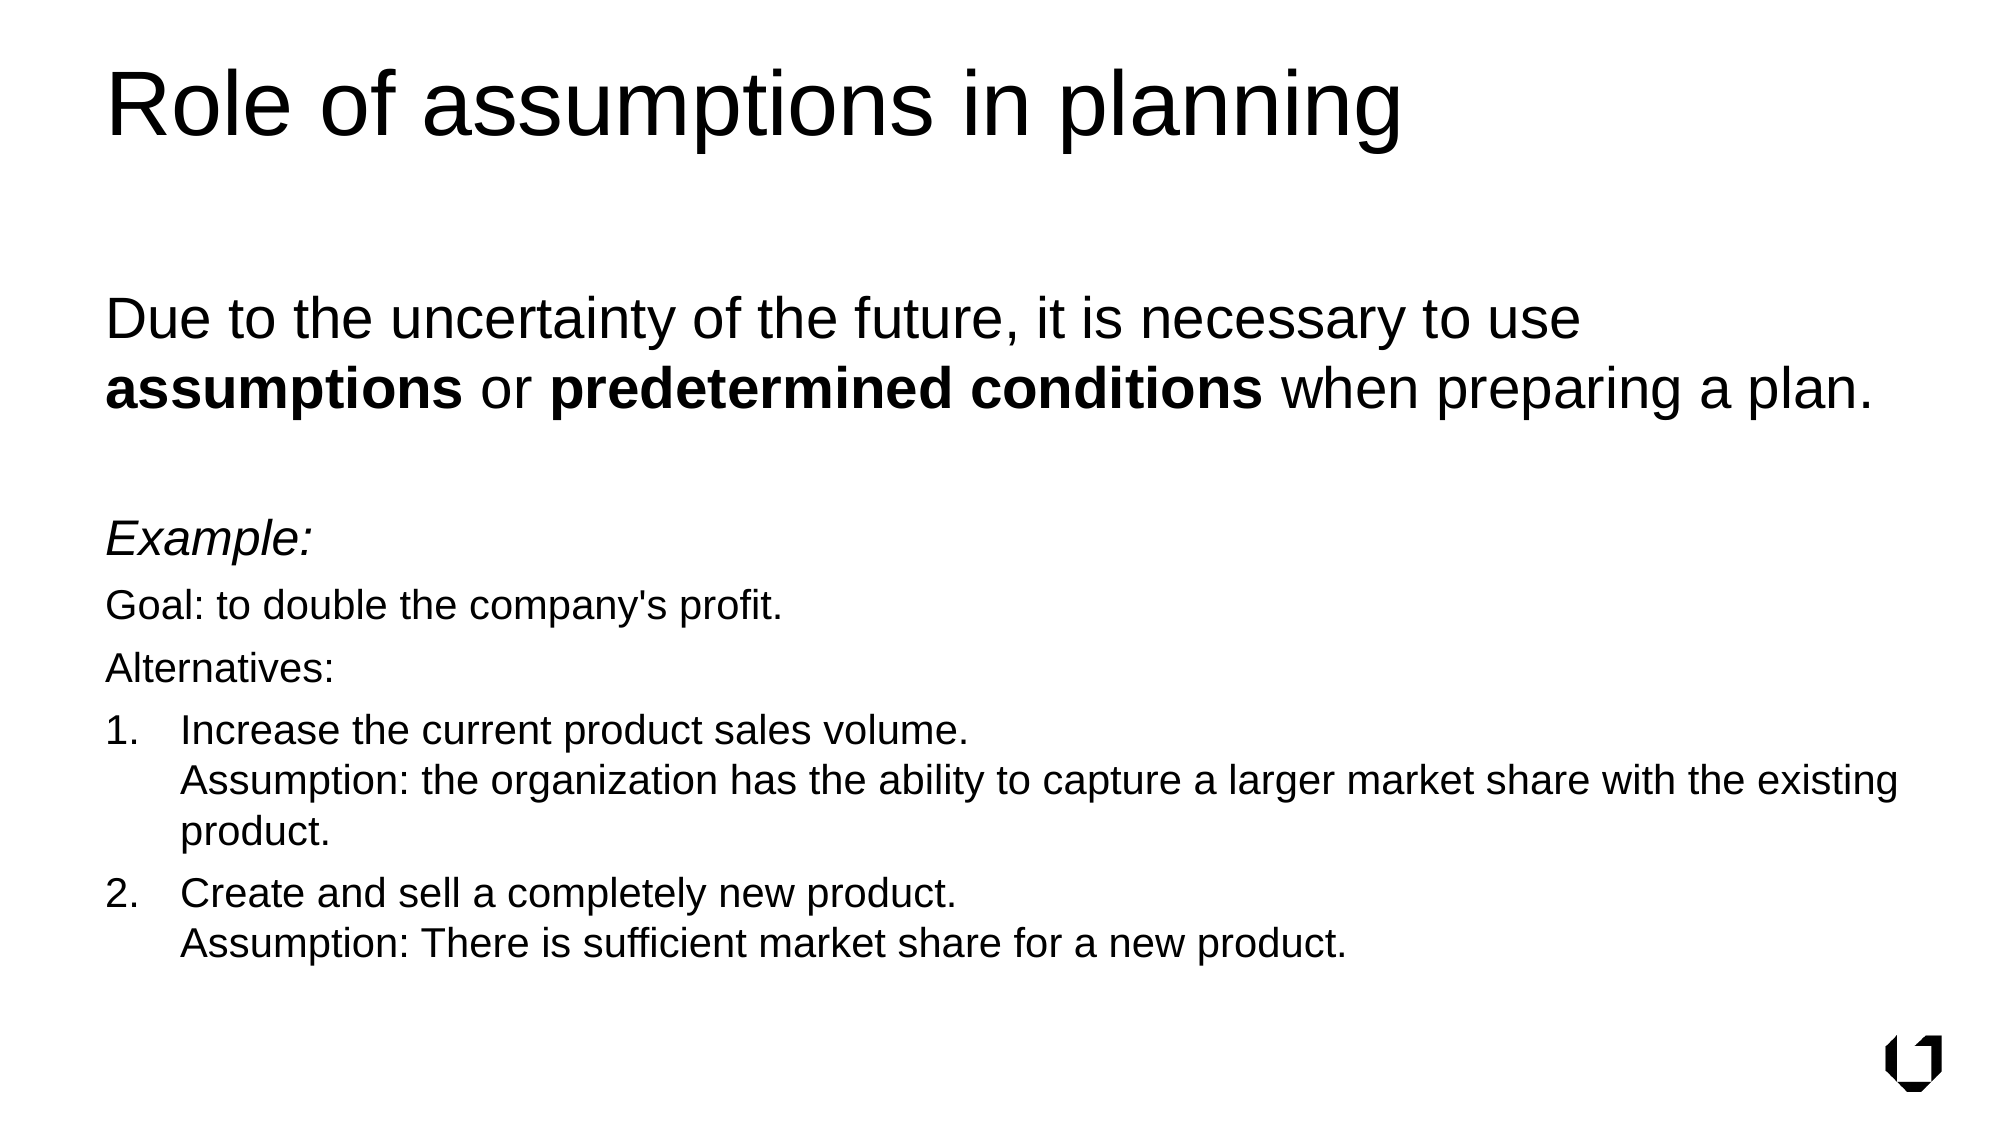

# Role of assumptions in planning
Due to the uncertainty of the future, it is necessary to use assumptions or predetermined conditions when preparing a plan.

Example:
Goal: to double the company's profit.
Alternatives:
Increase the current product sales volume.
Assumption: the organization has the ability to capture a larger market share with the existing product.
Create and sell a completely new product.
Assumption: There is sufficient market share for a new product.